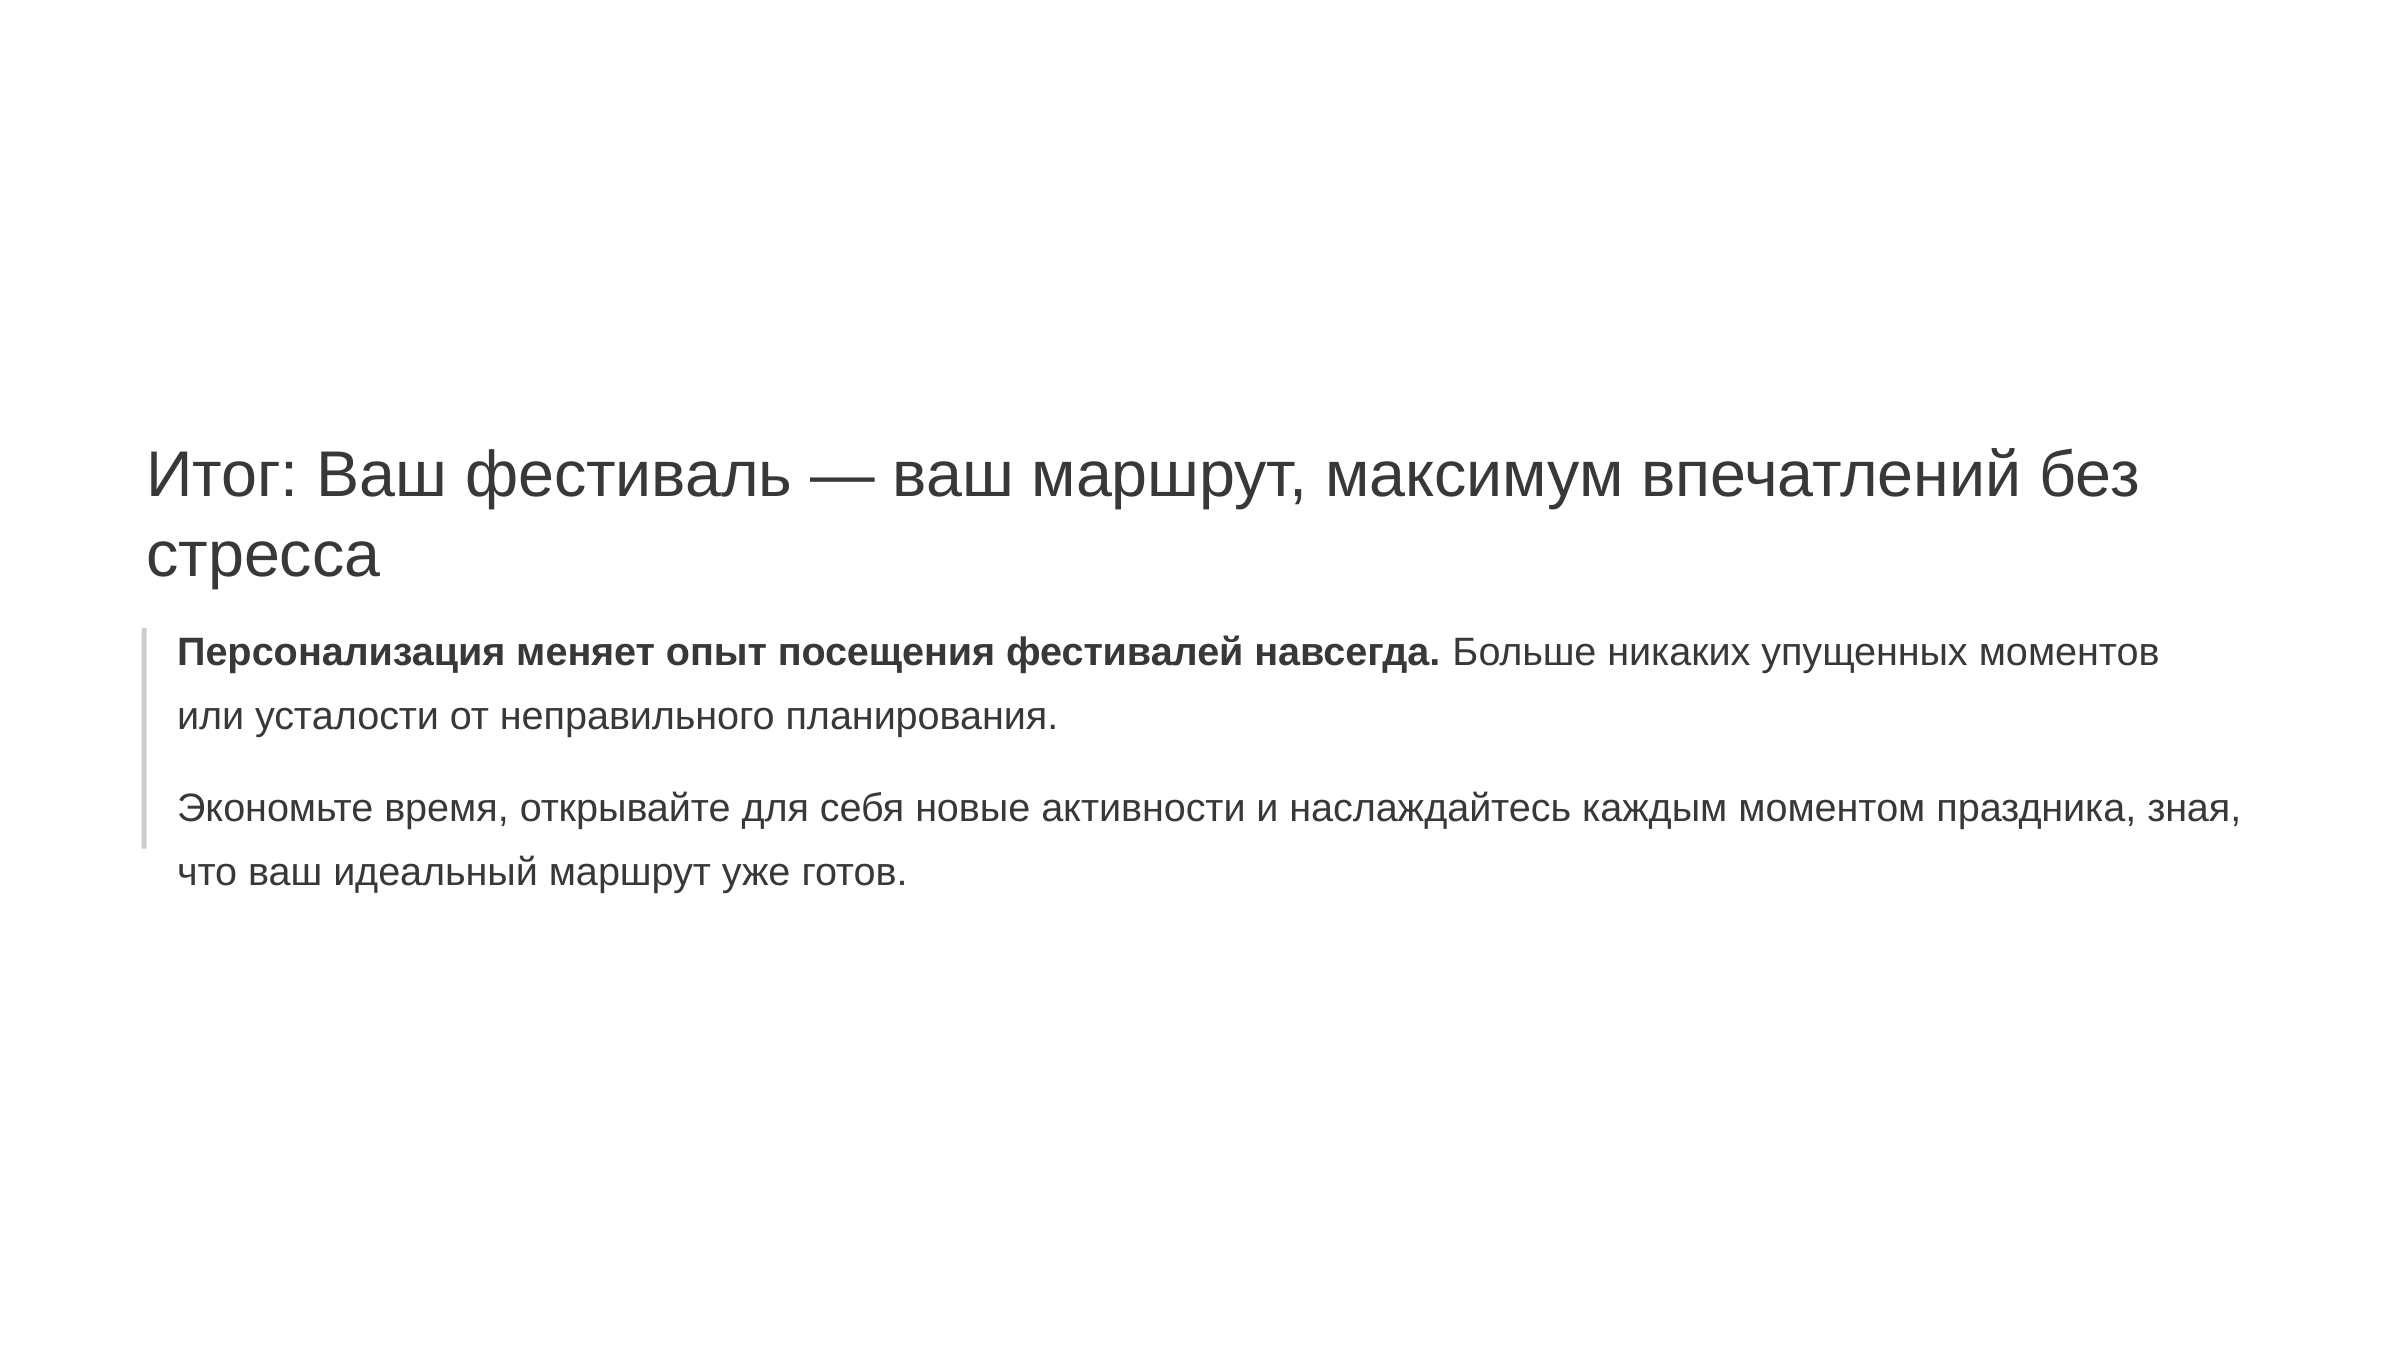

Итог: Ваш фестиваль — ваш маршрут, максимум впечатлений без стресса
Персонализация меняет опыт посещения фестивалей навсегда. Больше никаких упущенных моментов или усталости от неправильного планирования.

Экономьте время, открывайте для себя новые активности и наслаждайтесь каждым моментом праздника, зная, что ваш идеальный маршрут уже готов.